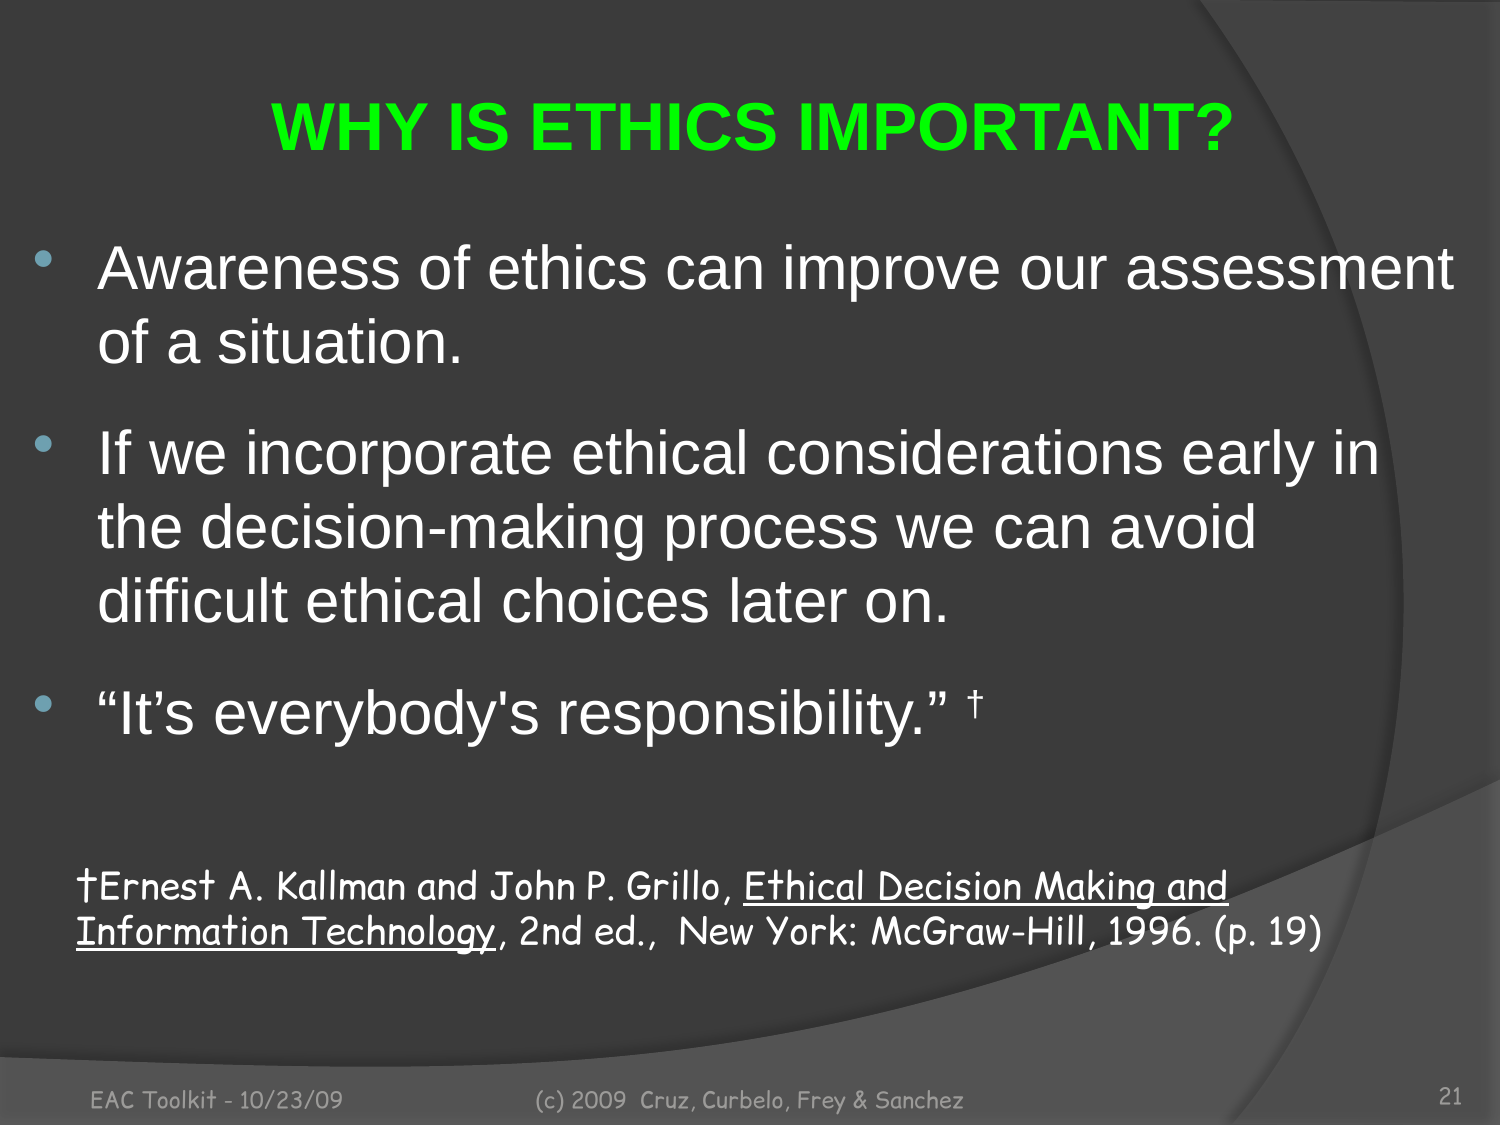

# Why is Ethics Important?
Awareness of ethics can improve our assessment of a situation.
If we incorporate ethical considerations early in the decision-making process we can avoid difficult ethical choices later on.
“It’s everybody's responsibility.” †
†Ernest A. Kallman and John P. Grillo, Ethical Decision Making and Information Technology, 2nd ed.,  New York: McGraw-Hill, 1996. (p. 19)
EAC Toolkit - 10/23/09
(c) 2009  Cruz, Curbelo, Frey & Sanchez
21